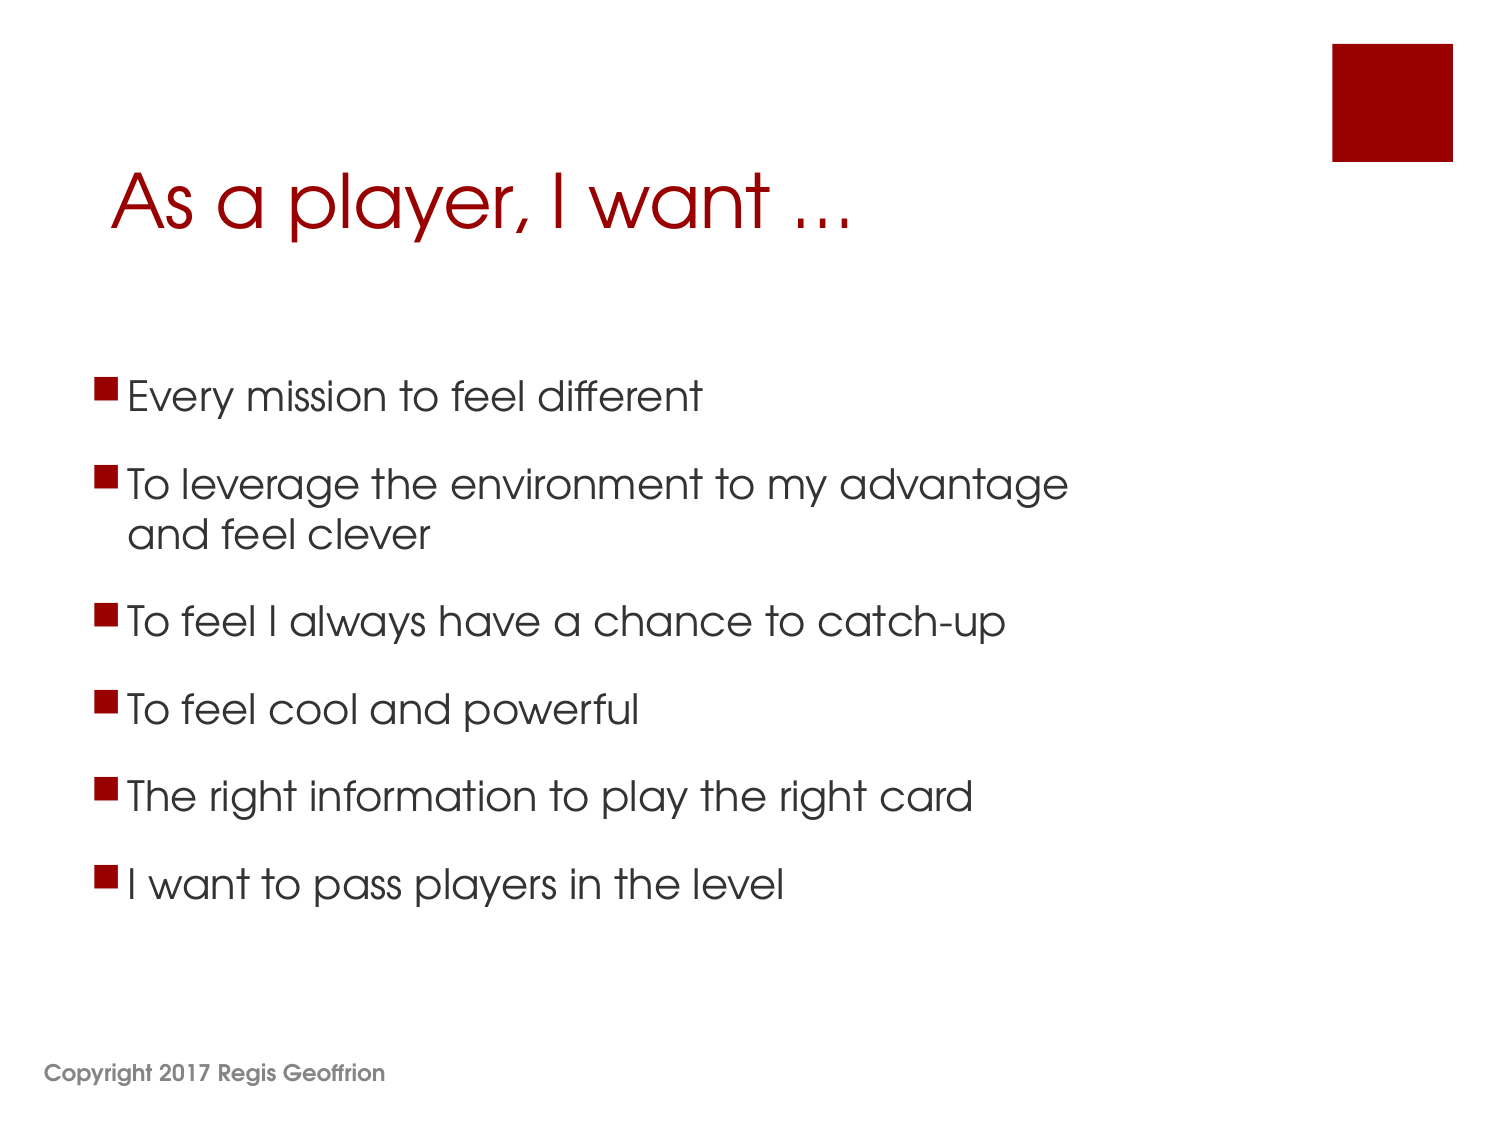

# As a player, I want …
Every mission to feel different
To leverage the environment to my advantage and feel clever
To feel I always have a chance to catch-up
To feel cool and powerful
The right information to play the right card
I want to pass players in the level

Copyright 2017 Regis Geoffrion